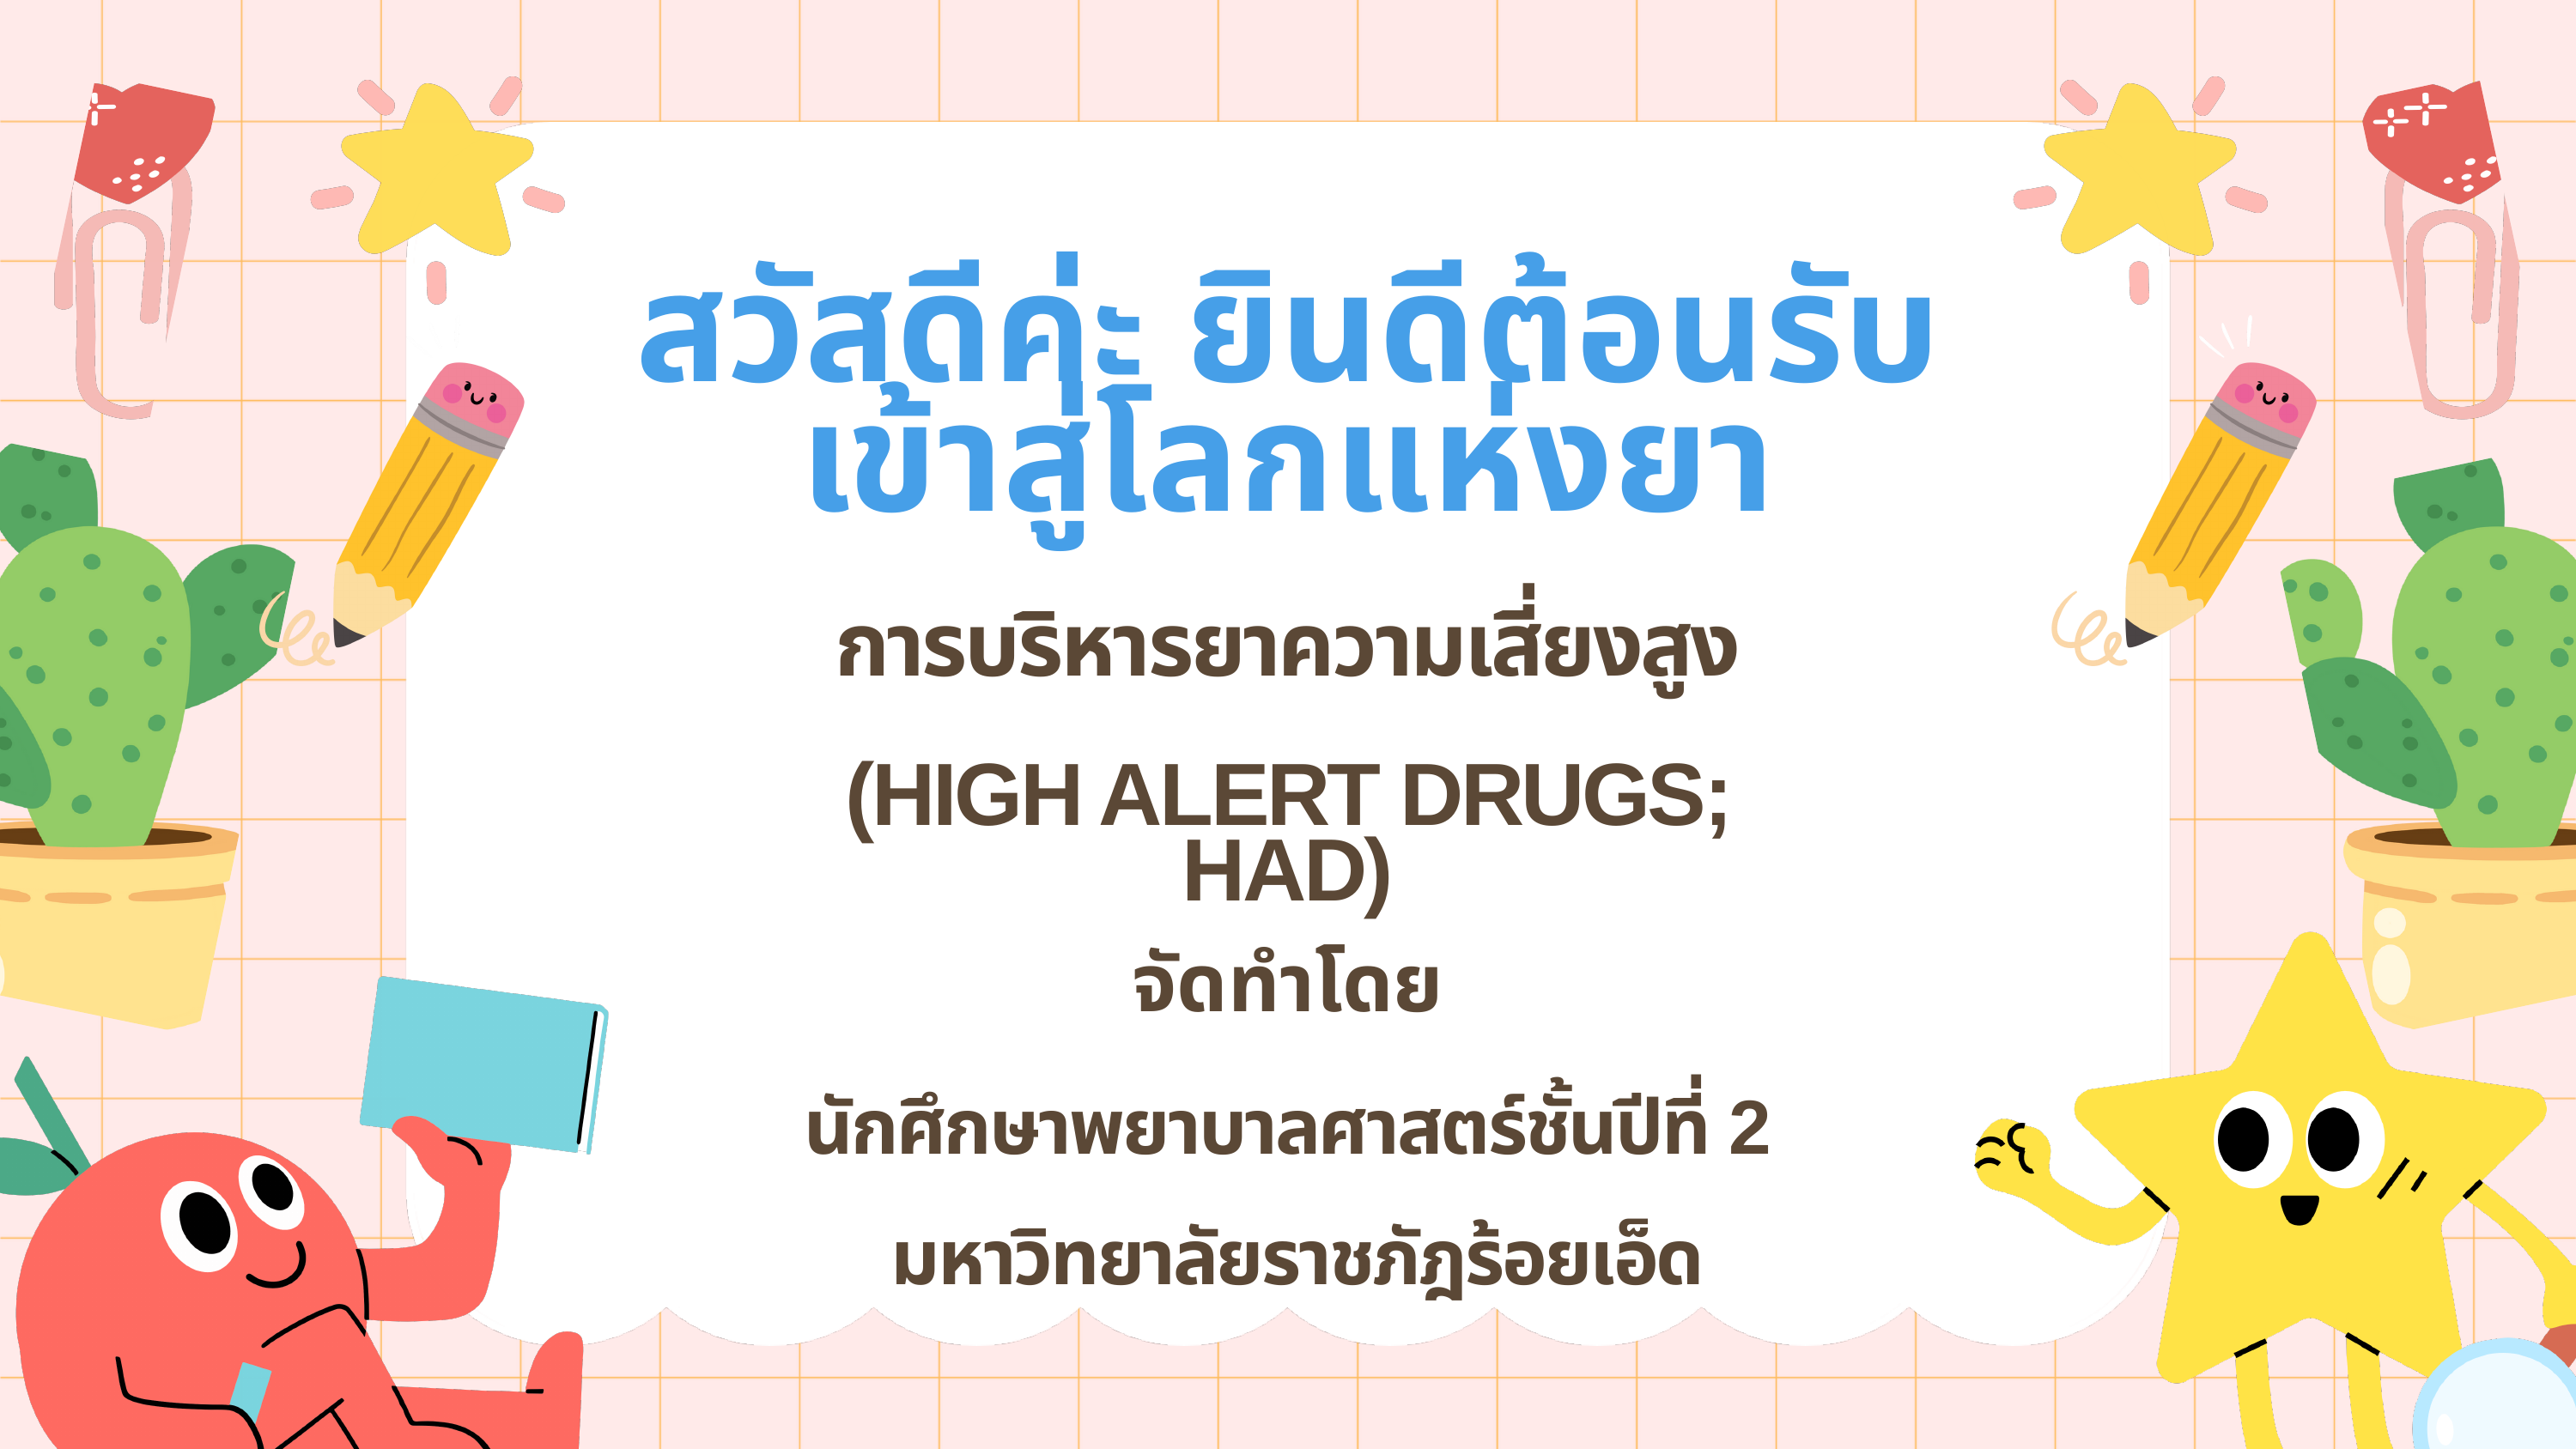

สวัสดีค่ะ ยินดีต้อนรับเข้าสู่โลกแห่งยา

การบริหารยาความเสี่ยงสูง

(HIGH ALERT DRUGS; HAD)

จัดทำโดย

นักศึกษาพยาบาลศาสตร์ชั้นปีที่ 2

 มหาวิทยาลัยราชภัฎร้อยเอ็ด